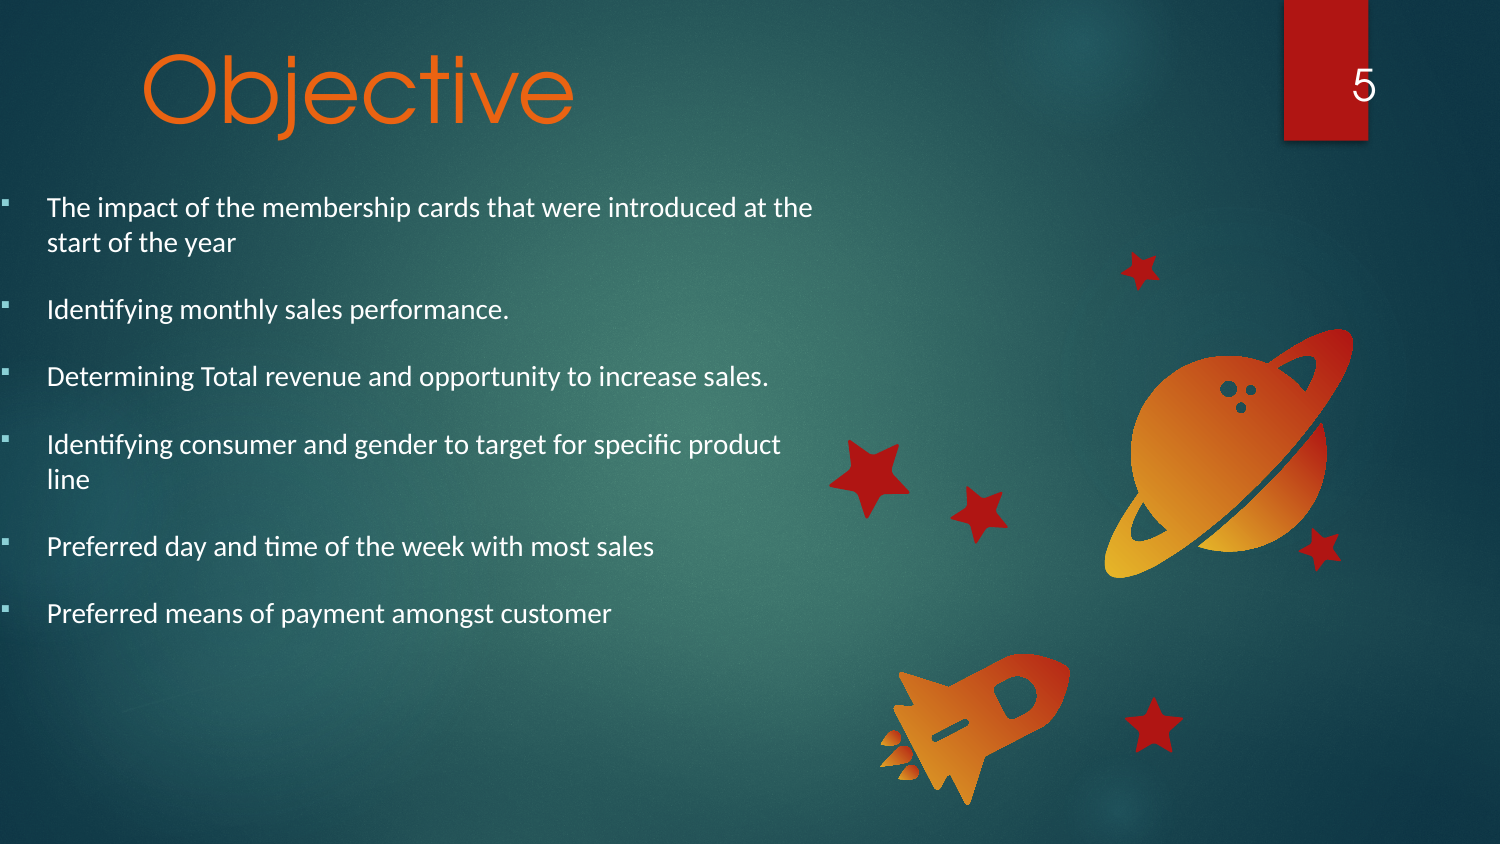

Objective
5
The impact of the membership cards that were introduced at the start of the year
Identifying monthly sales performance.
Determining Total revenue and opportunity to increase sales.
Identifying consumer and gender to target for specific product line
Preferred day and time of the week with most sales
Preferred means of payment amongst customer